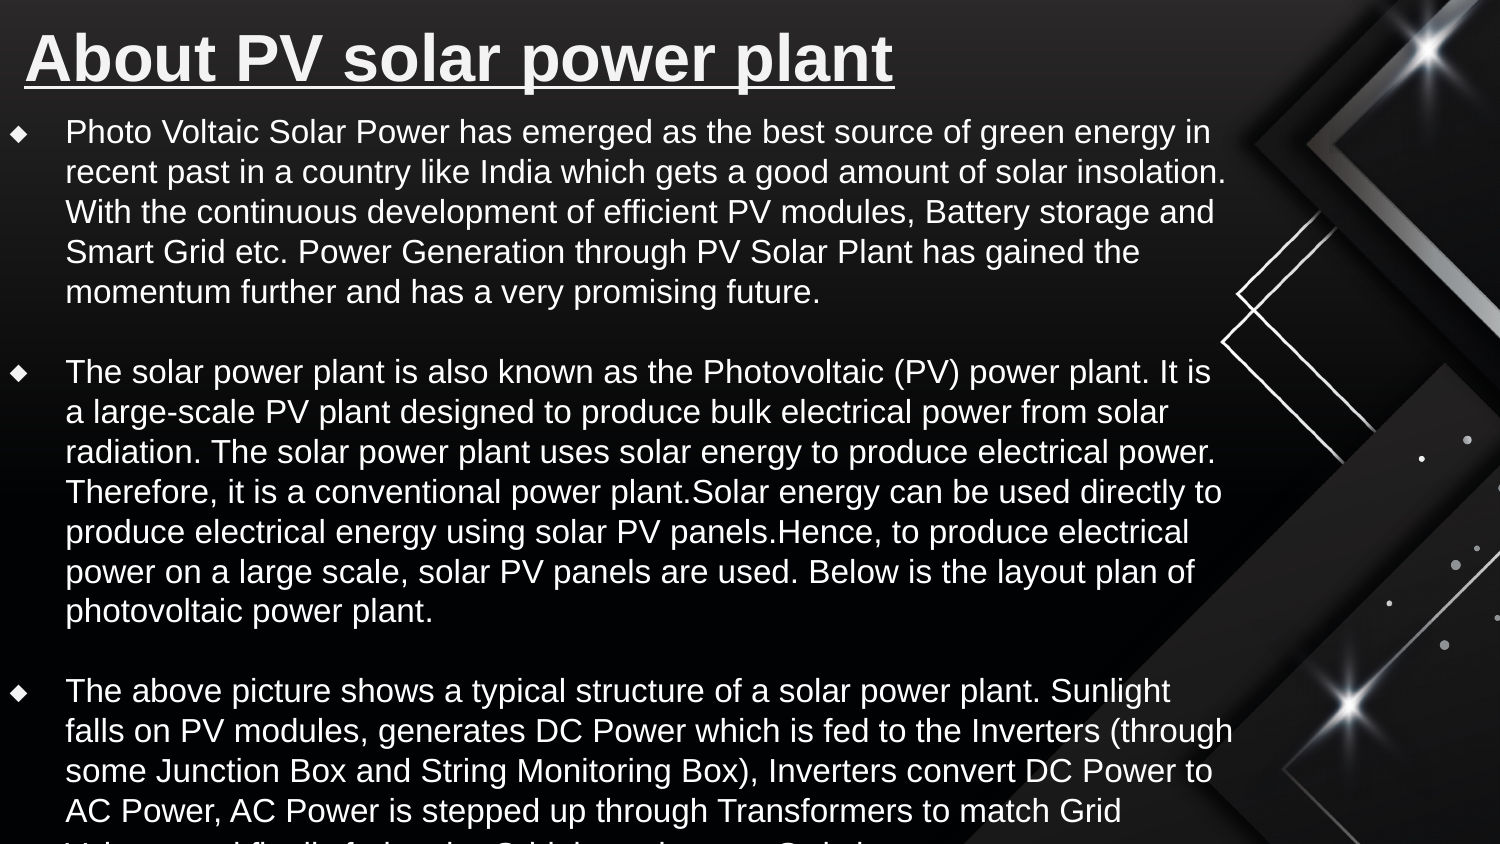

# About PV solar power plant
Photo Voltaic Solar Power has emerged as the best source of green energy in recent past in a country like India which gets a good amount of solar insolation. With the continuous development of efficient PV modules, Battery storage and Smart Grid etc. Power Generation through PV Solar Plant has gained the momentum further and has a very promising future.

The solar power plant is also known as the Photovoltaic (PV) power plant. It is a large-scale PV plant designed to produce bulk electrical power from solar radiation. The solar power plant uses solar energy to produce electrical power. Therefore, it is a conventional power plant.Solar energy can be used directly to produce electrical energy using solar PV panels.Hence, to produce electrical power on a large scale, solar PV panels are used. Below is the layout plan of photovoltaic power plant.

The above picture shows a typical structure of a solar power plant. Sunlight falls on PV modules, generates DC Power which is fed to the Inverters (through some Junction Box and String Monitoring Box), Inverters convert DC Power to AC Power, AC Power is stepped up through Transformers to match Grid Voltage and finally fed to the Grid through some Switchgear.